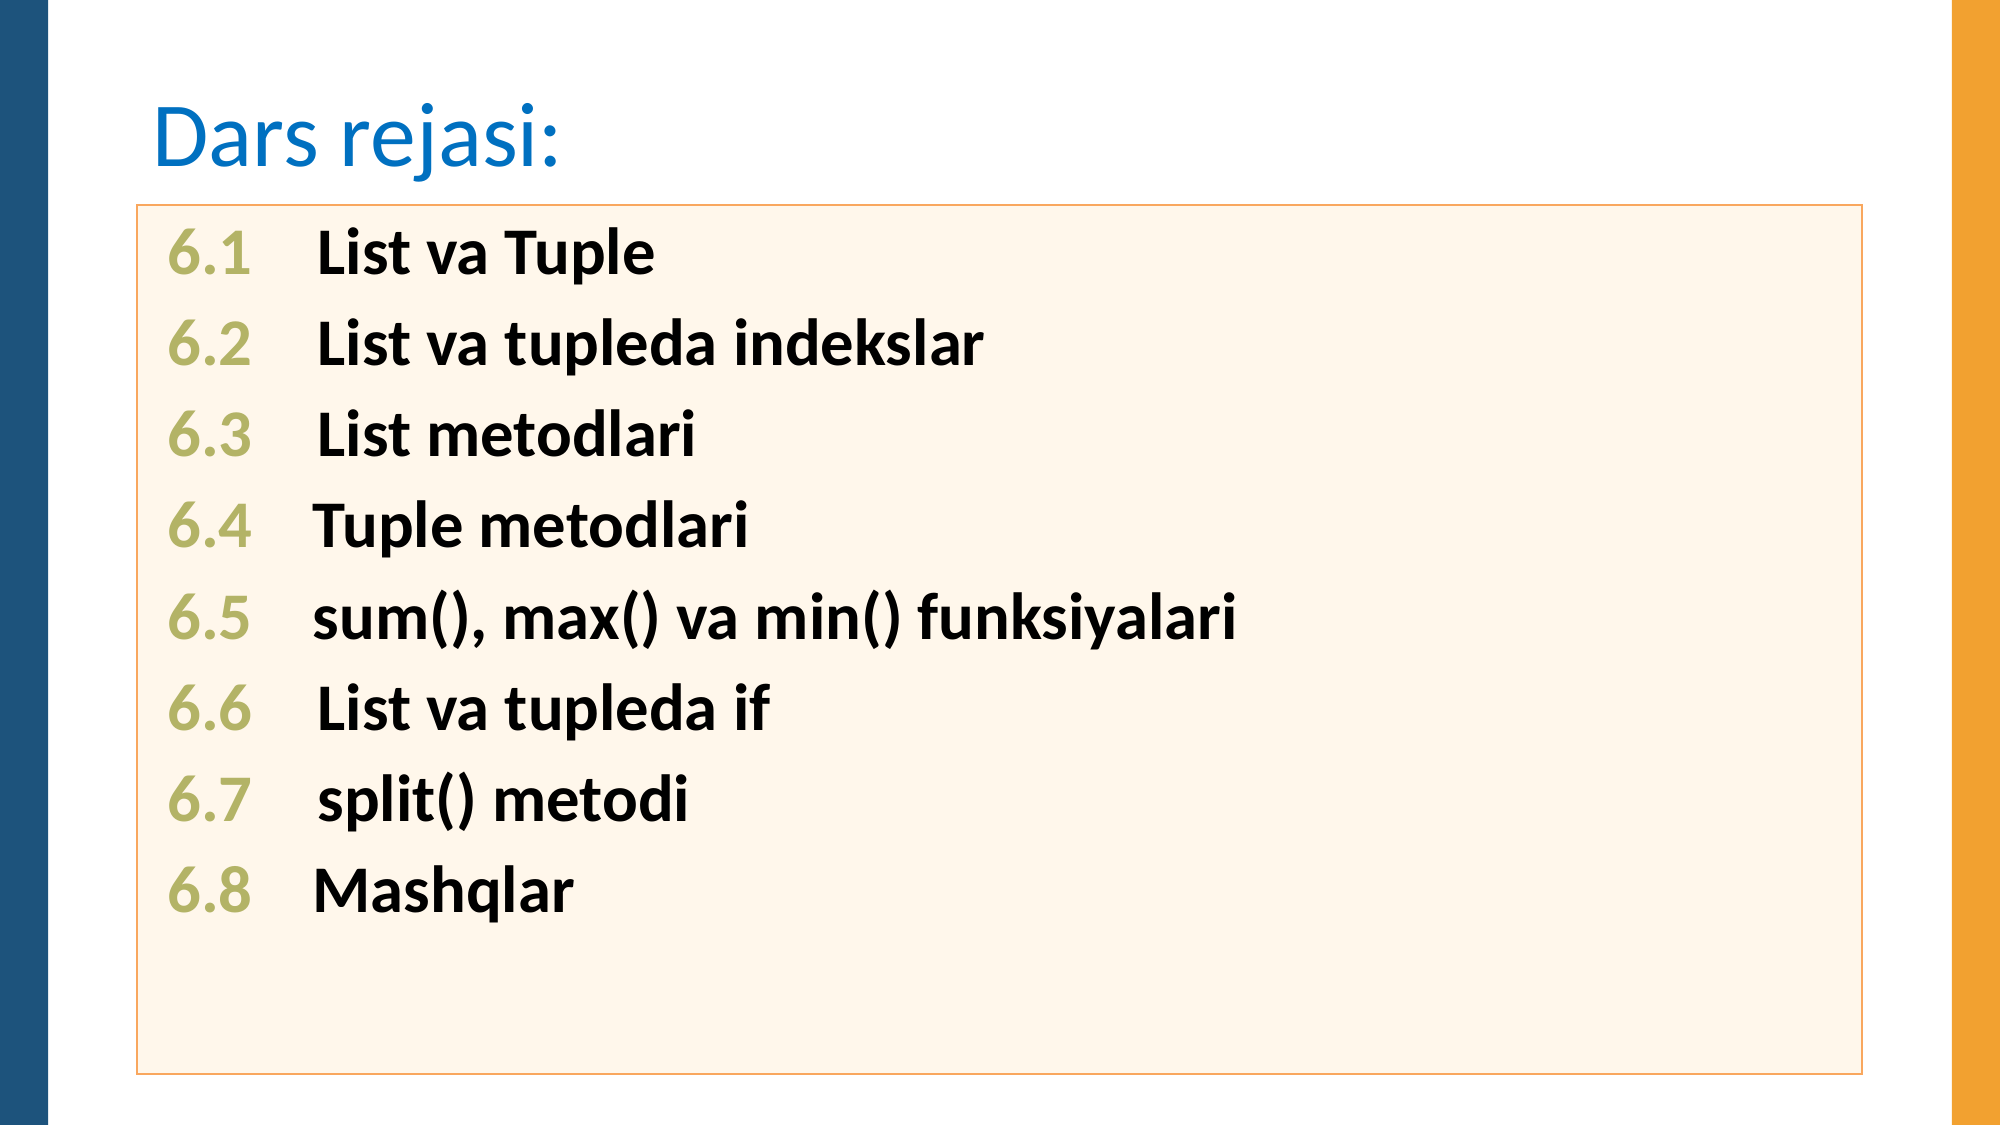

# Dars rejasi:
6.1 	List va Tuple
6.2 	List va tupleda indekslar
6.3 	List metodlari
6.4    Tuple metodlari
6.5    sum(), max() va min() funksiyalari
6.6 	List va tupleda if
6.7 	split() metodi
6.8    Mashqlar